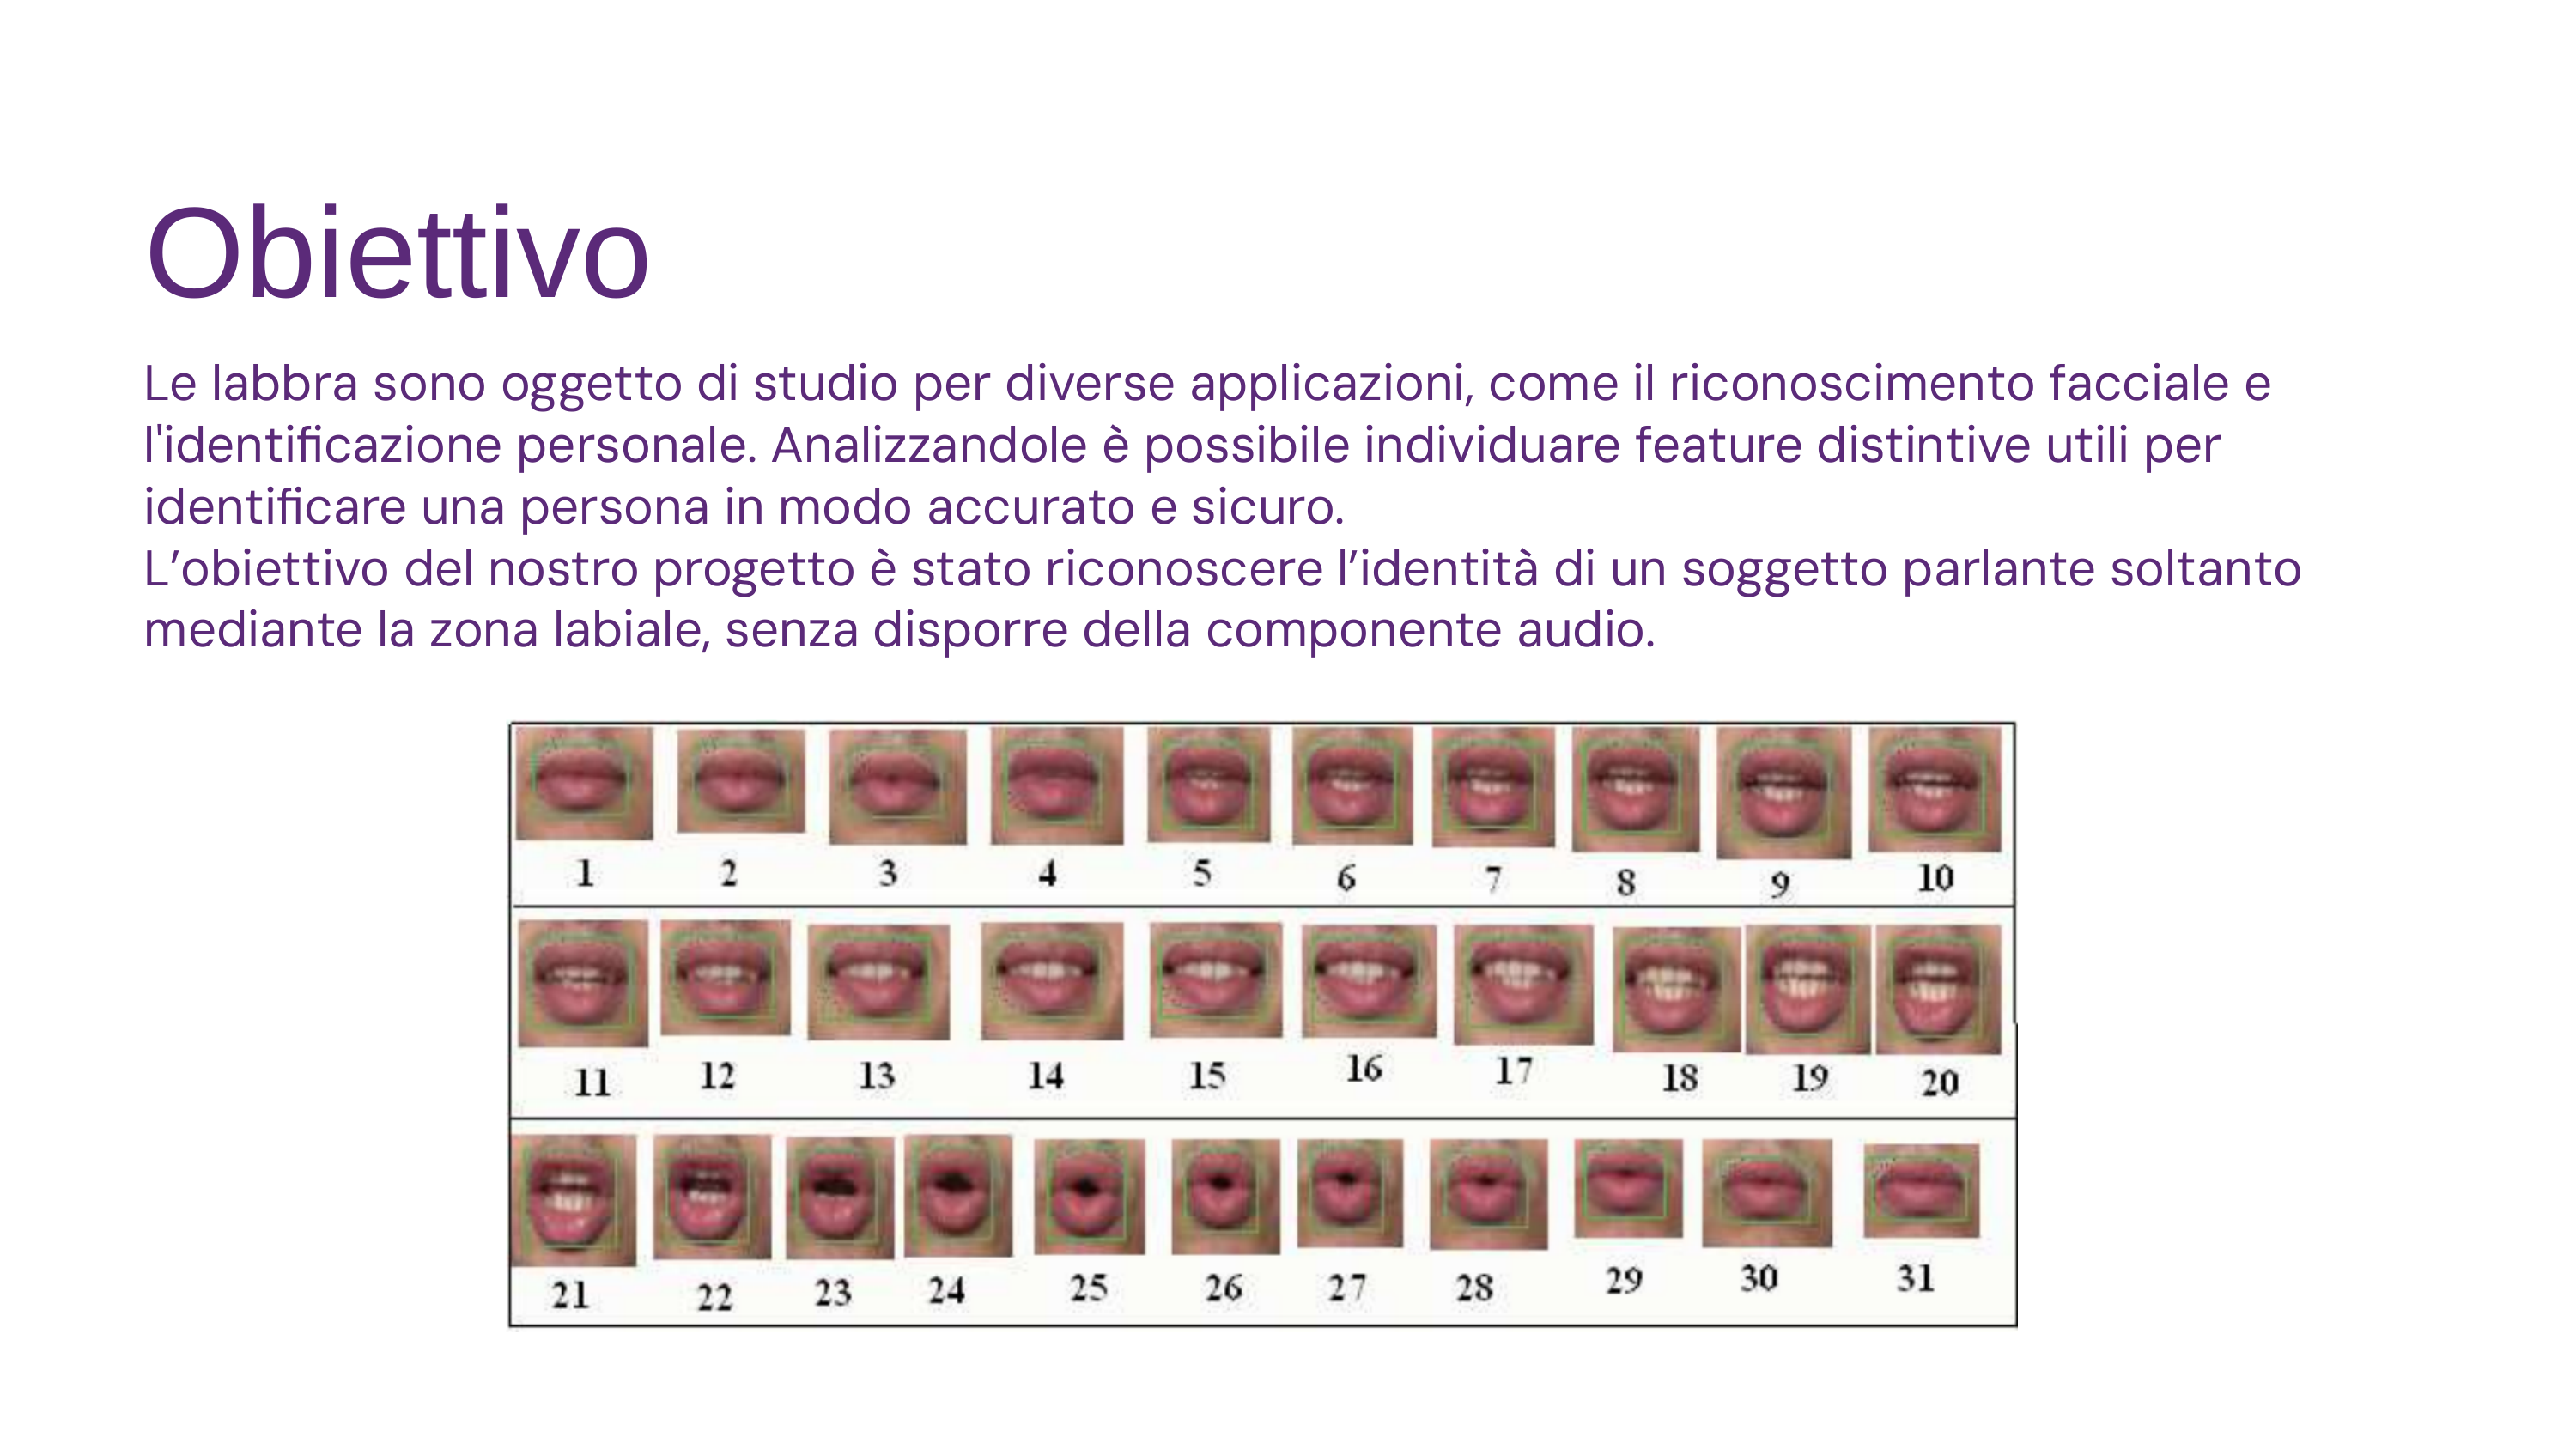

Obiettivo
Le labbra sono oggetto di studio per diverse applicazioni, come il riconoscimento facciale e l'identificazione personale. Analizzandole è possibile individuare feature distintive utili per identificare una persona in modo accurato e sicuro.
L’obiettivo del nostro progetto è stato riconoscere l’identità di un soggetto parlante soltanto mediante la zona labiale, senza disporre della componente audio.